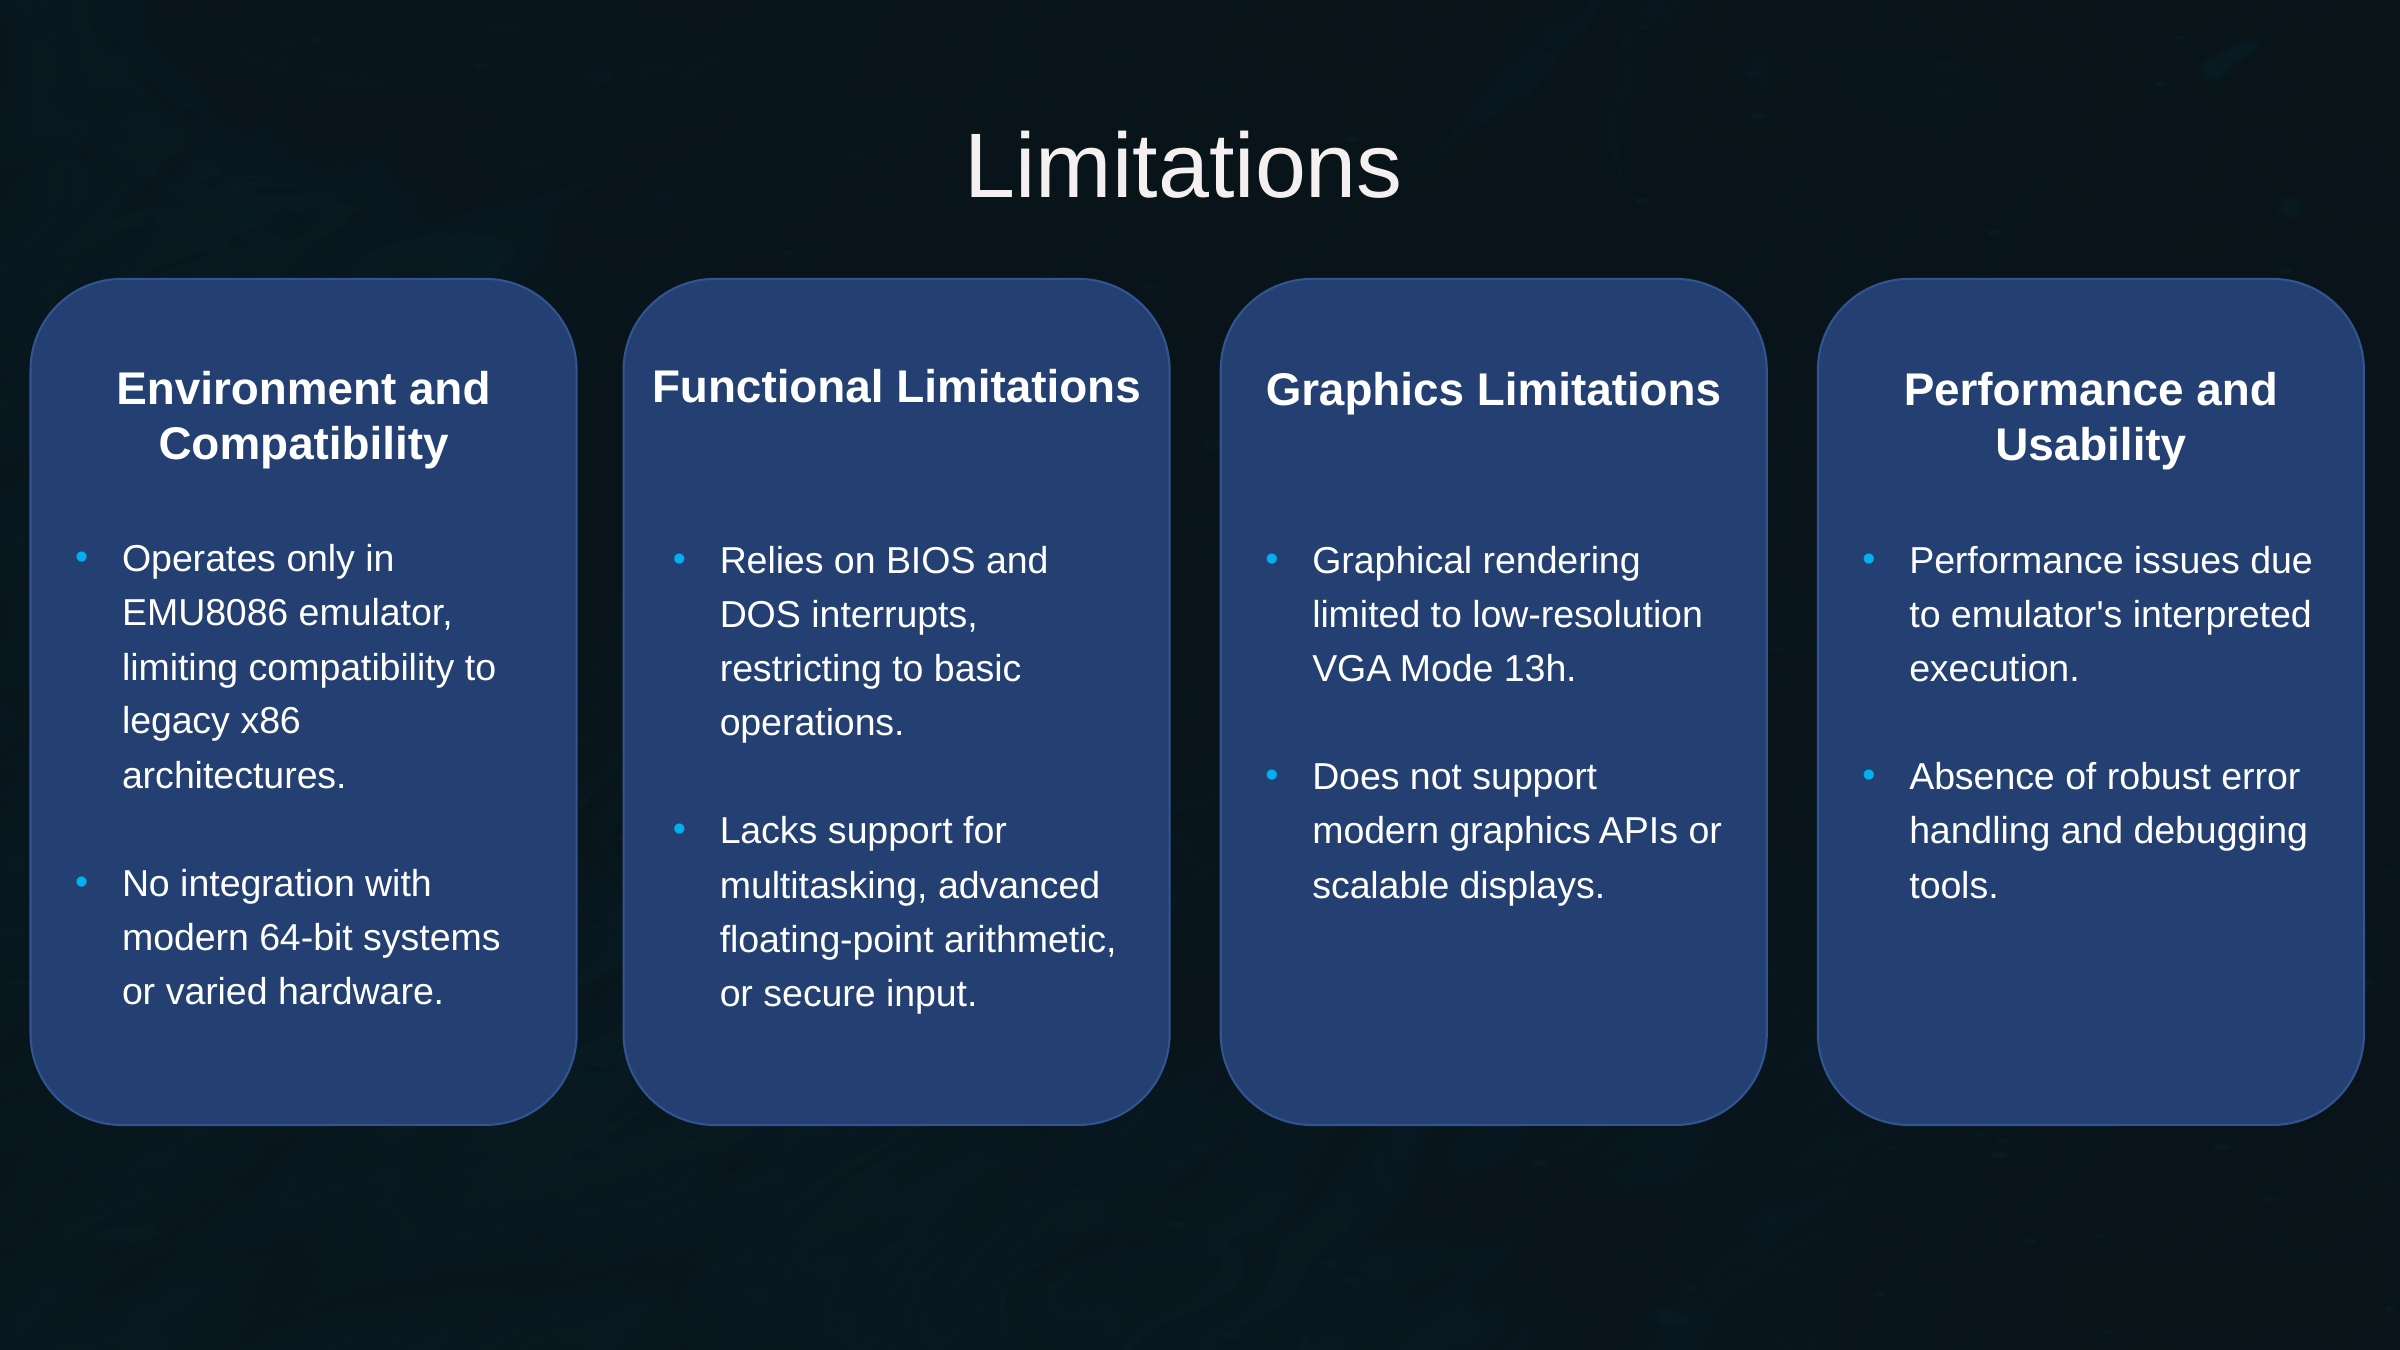

Limitations

Functional Limitations
Environment and Compatibility
Graphics Limitations
Performance and Usability
Operates only in EMU8086 emulator, limiting compatibility to legacy x86 architectures.

No integration with modern 64-bit systems or varied hardware.
Relies on BIOS and DOS interrupts, restricting to basic operations.

Lacks support for multitasking, advanced floating-point arithmetic, or secure input.
Graphical rendering limited to low-resolution VGA Mode 13h.

Does not support modern graphics APIs or scalable displays.
Performance issues due to emulator's interpreted execution.

Absence of robust error handling and debugging tools.